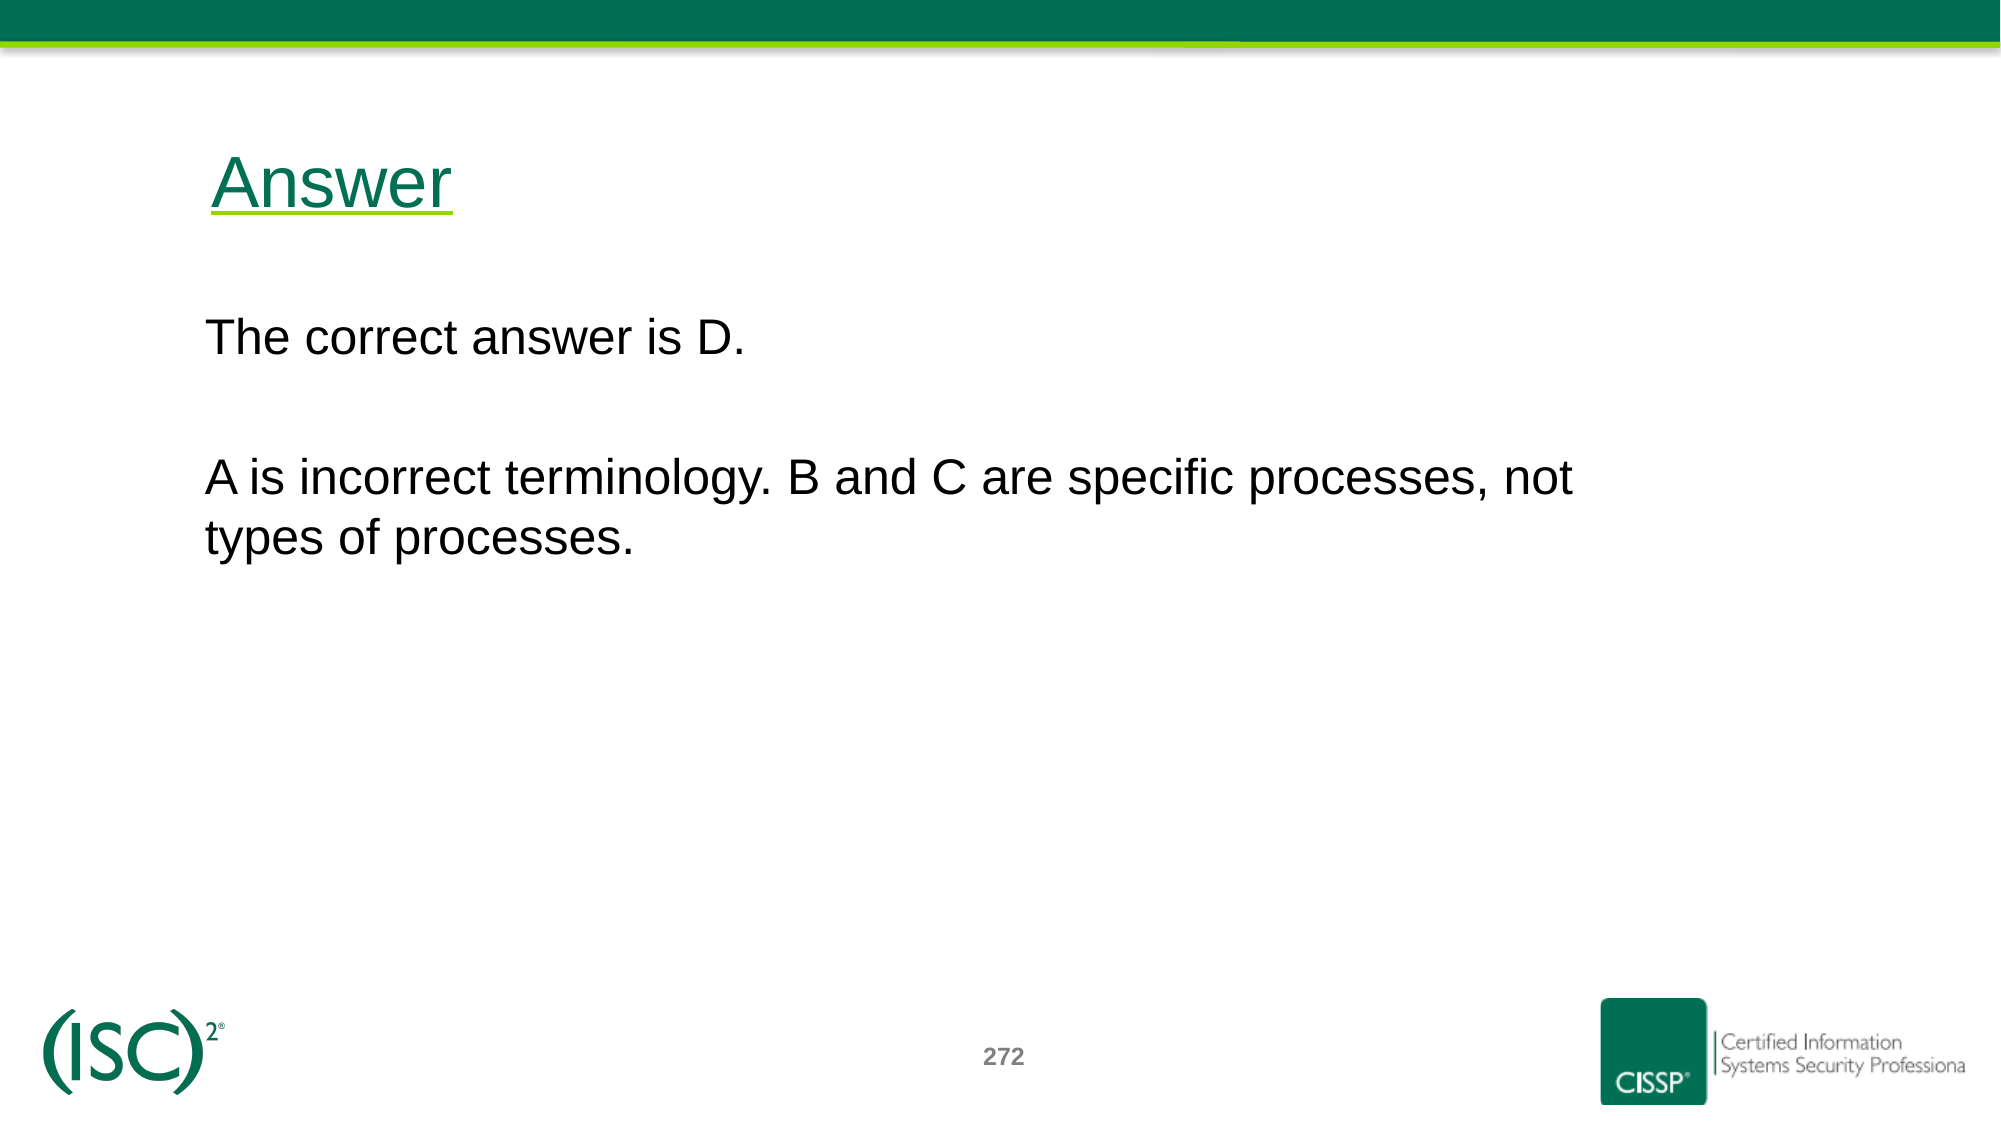

# Answer
The correct answer is D.

A is incorrect terminology. B and C are specific processes, not types of processes.